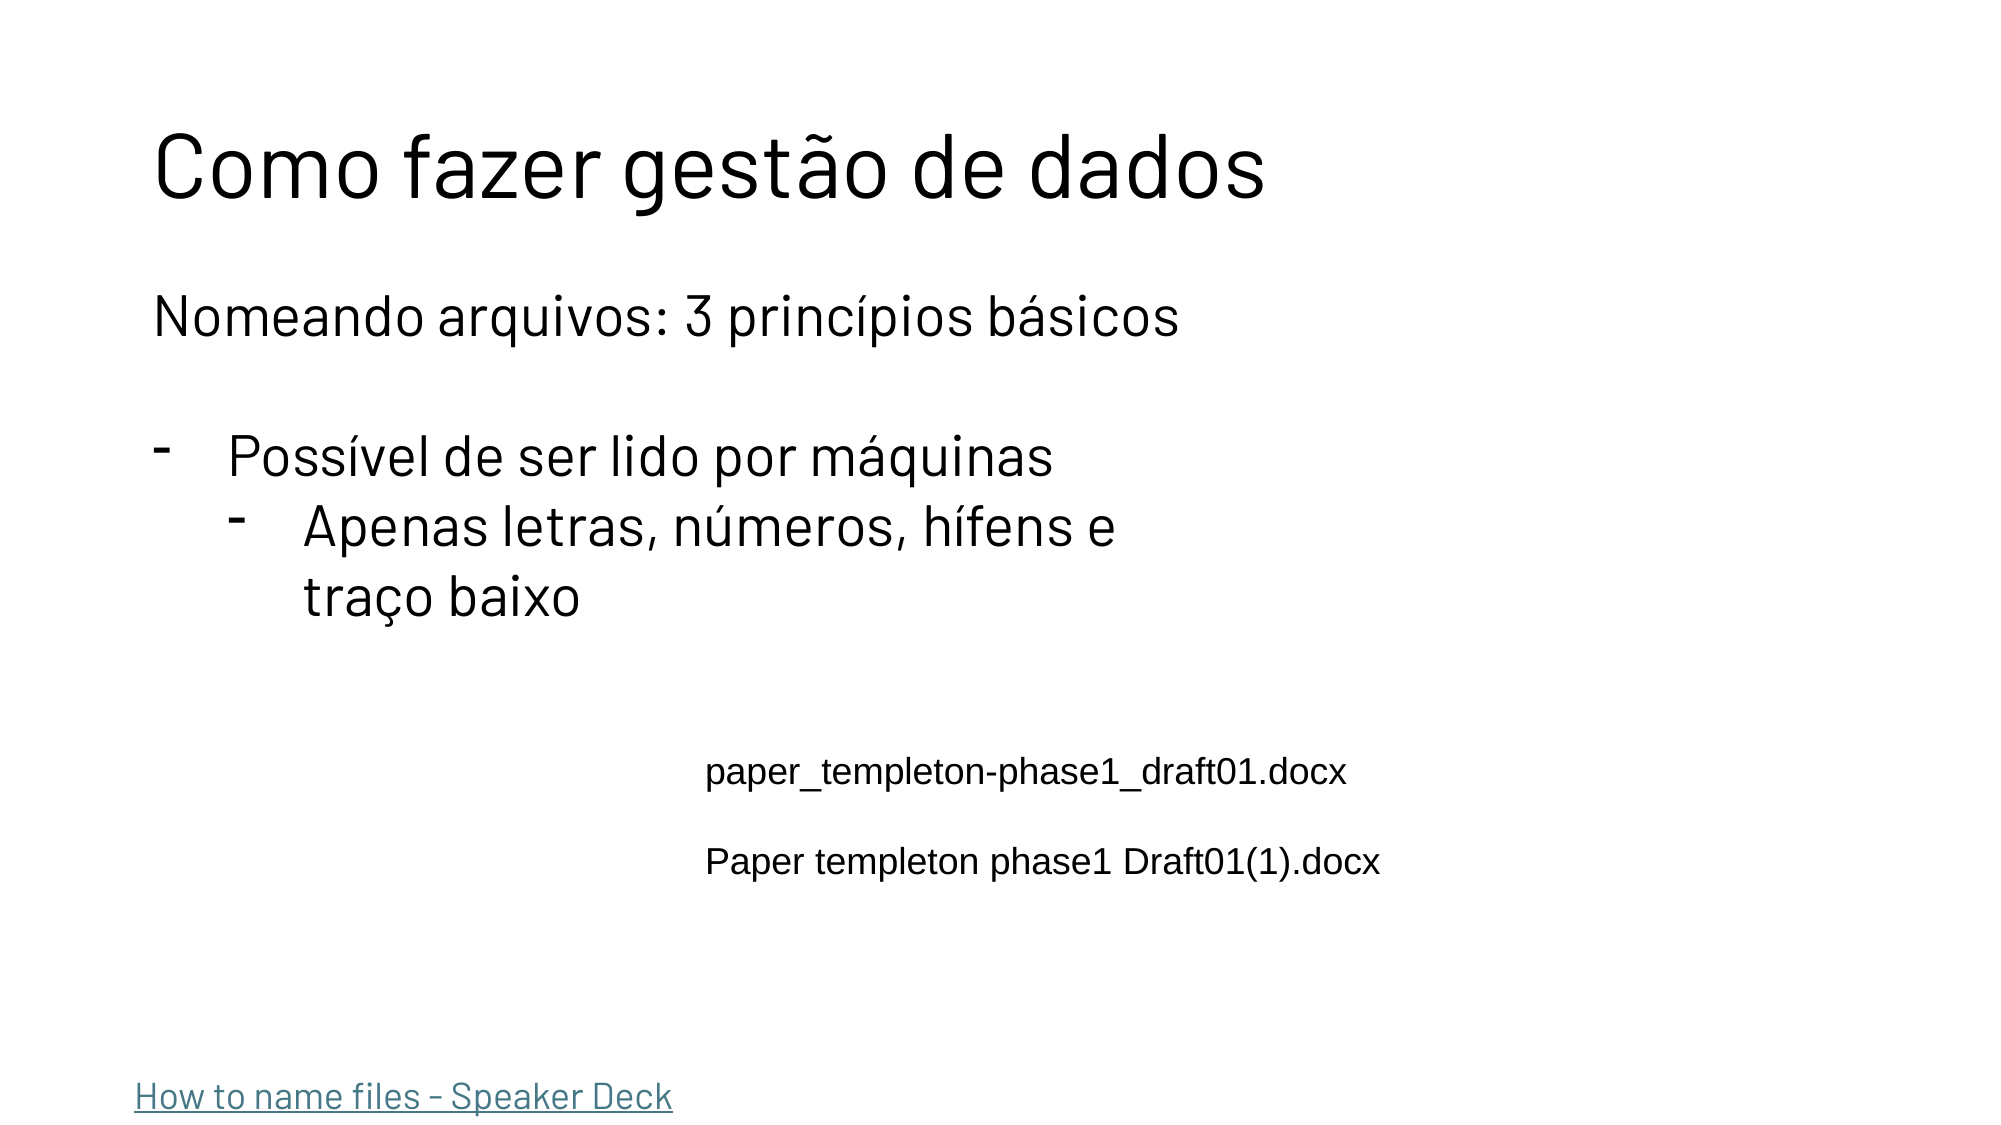

# Como fazer gestão de dados
Nomeando arquivos: 3 princípios básicos

Possível de ser lido por máquinas
Apenas letras, números, hífens e traço baixo
paper_templeton-phase1_draft01.docx

Paper templeton phase1 Draft01(1).docx
How to name files - Speaker Deck